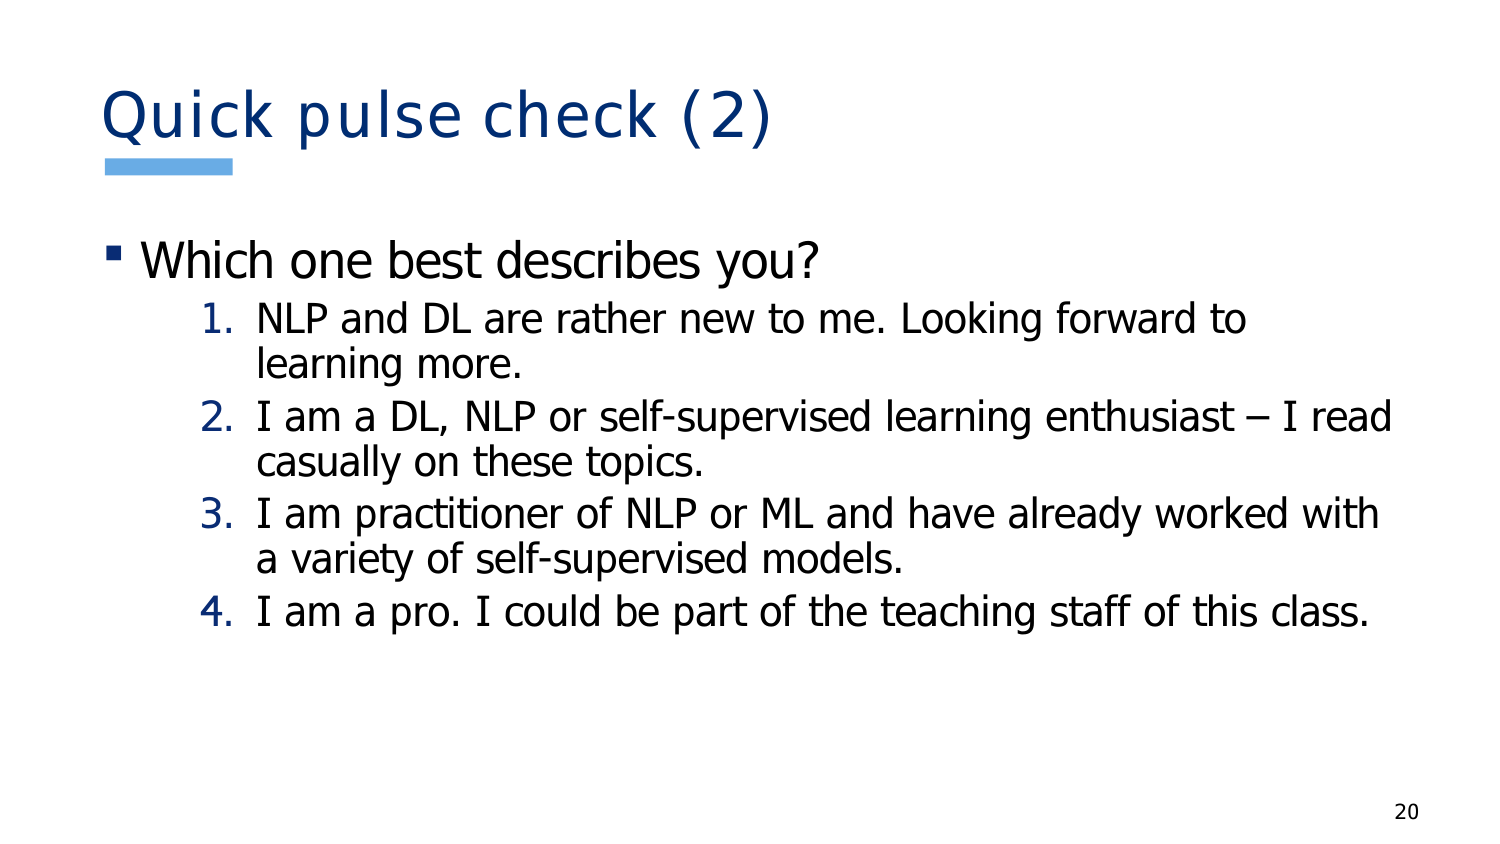

# Quick pulse check (2)
Which one best describes you?
NLP and DL are rather new to me. Looking forward to learning more.
I am a DL, NLP or self-supervised learning enthusiast – I read casually on these topics.
I am practitioner of NLP or ML and have already worked with a variety of self-supervised models.
I am a pro. I could be part of the teaching staff of this class.